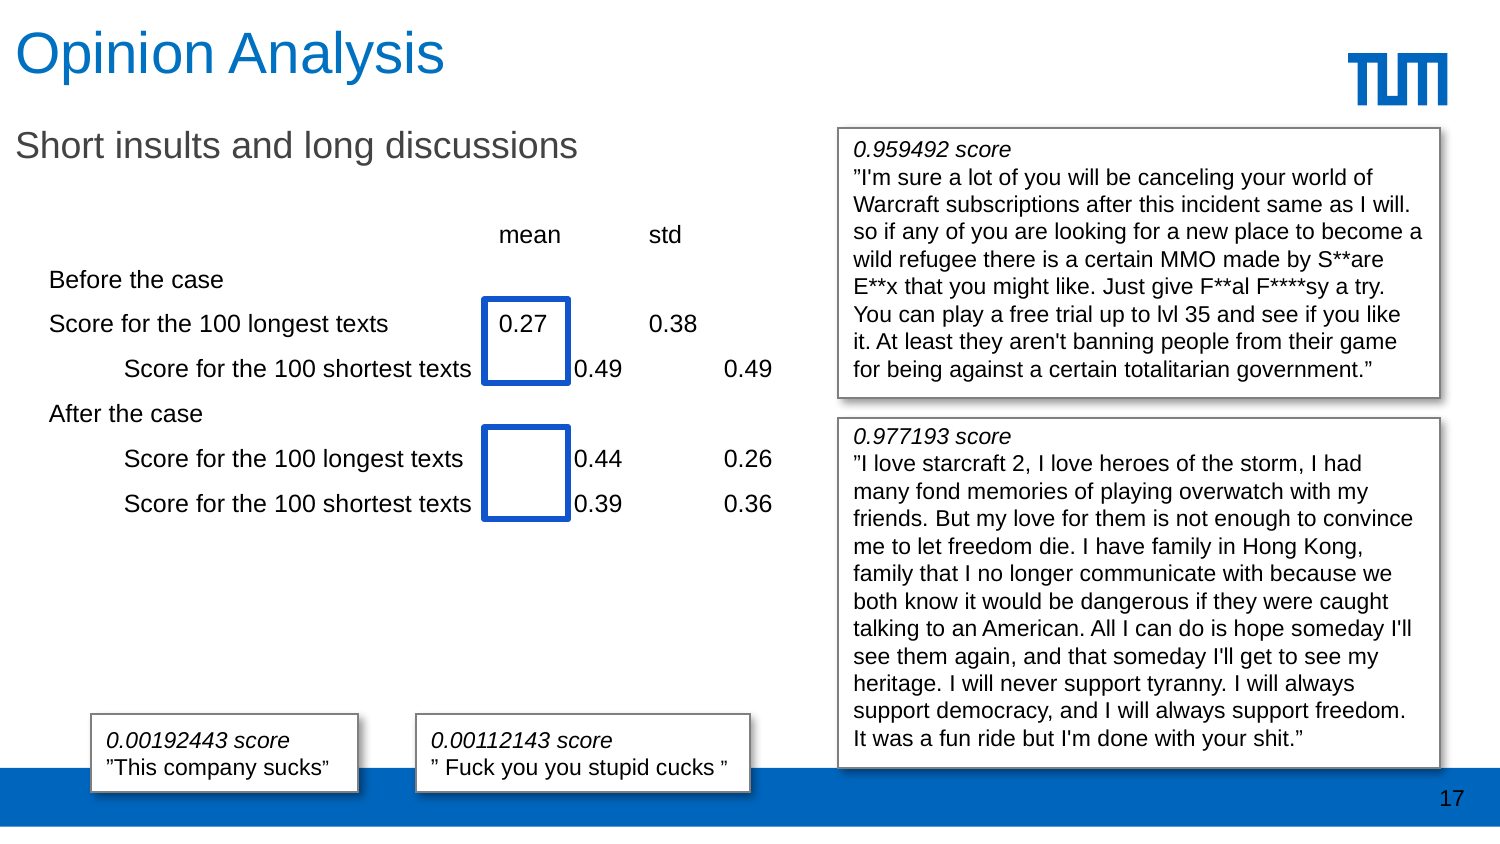

Opinion Analysis
# Short insults and long discussions

0.959492 score
”I'm sure a lot of you will be canceling your world of Warcraft subscriptions after this incident same as I will. so if any of you are looking for a new place to become a wild refugee there is a certain MMO made by S**are E**x that you might like. Just give F**al F****sy a try. You can play a free trial up to lvl 35 and see if you like it. At least they aren't banning people from their game for being against a certain totalitarian government.”

								mean	std
Before the case
Score for the 100 longest texts	0.27	0.38
Score for the 100 shortest texts	0.49	0.49
After the case
Score for the 100 longest texts	0.44	0.26
Score for the 100 shortest texts	0.39	0.36

0.977193 score
”I love starcraft 2, I love heroes of the storm, I had many fond memories of playing overwatch with my friends. But my love for them is not enough to convince me to let freedom die. I have family in Hong Kong, family that I no longer communicate with because we both know it would be dangerous if they were caught talking to an American. All I can do is hope someday I'll see them again, and that someday I'll get to see my heritage. I will never support tyranny. I will always support democracy, and I will always support freedom. It was a fun ride but I'm done with your shit.”

0.00112143 score
” Fuck you you stupid cucks ”
0.00192443 score
”This company sucks”
17